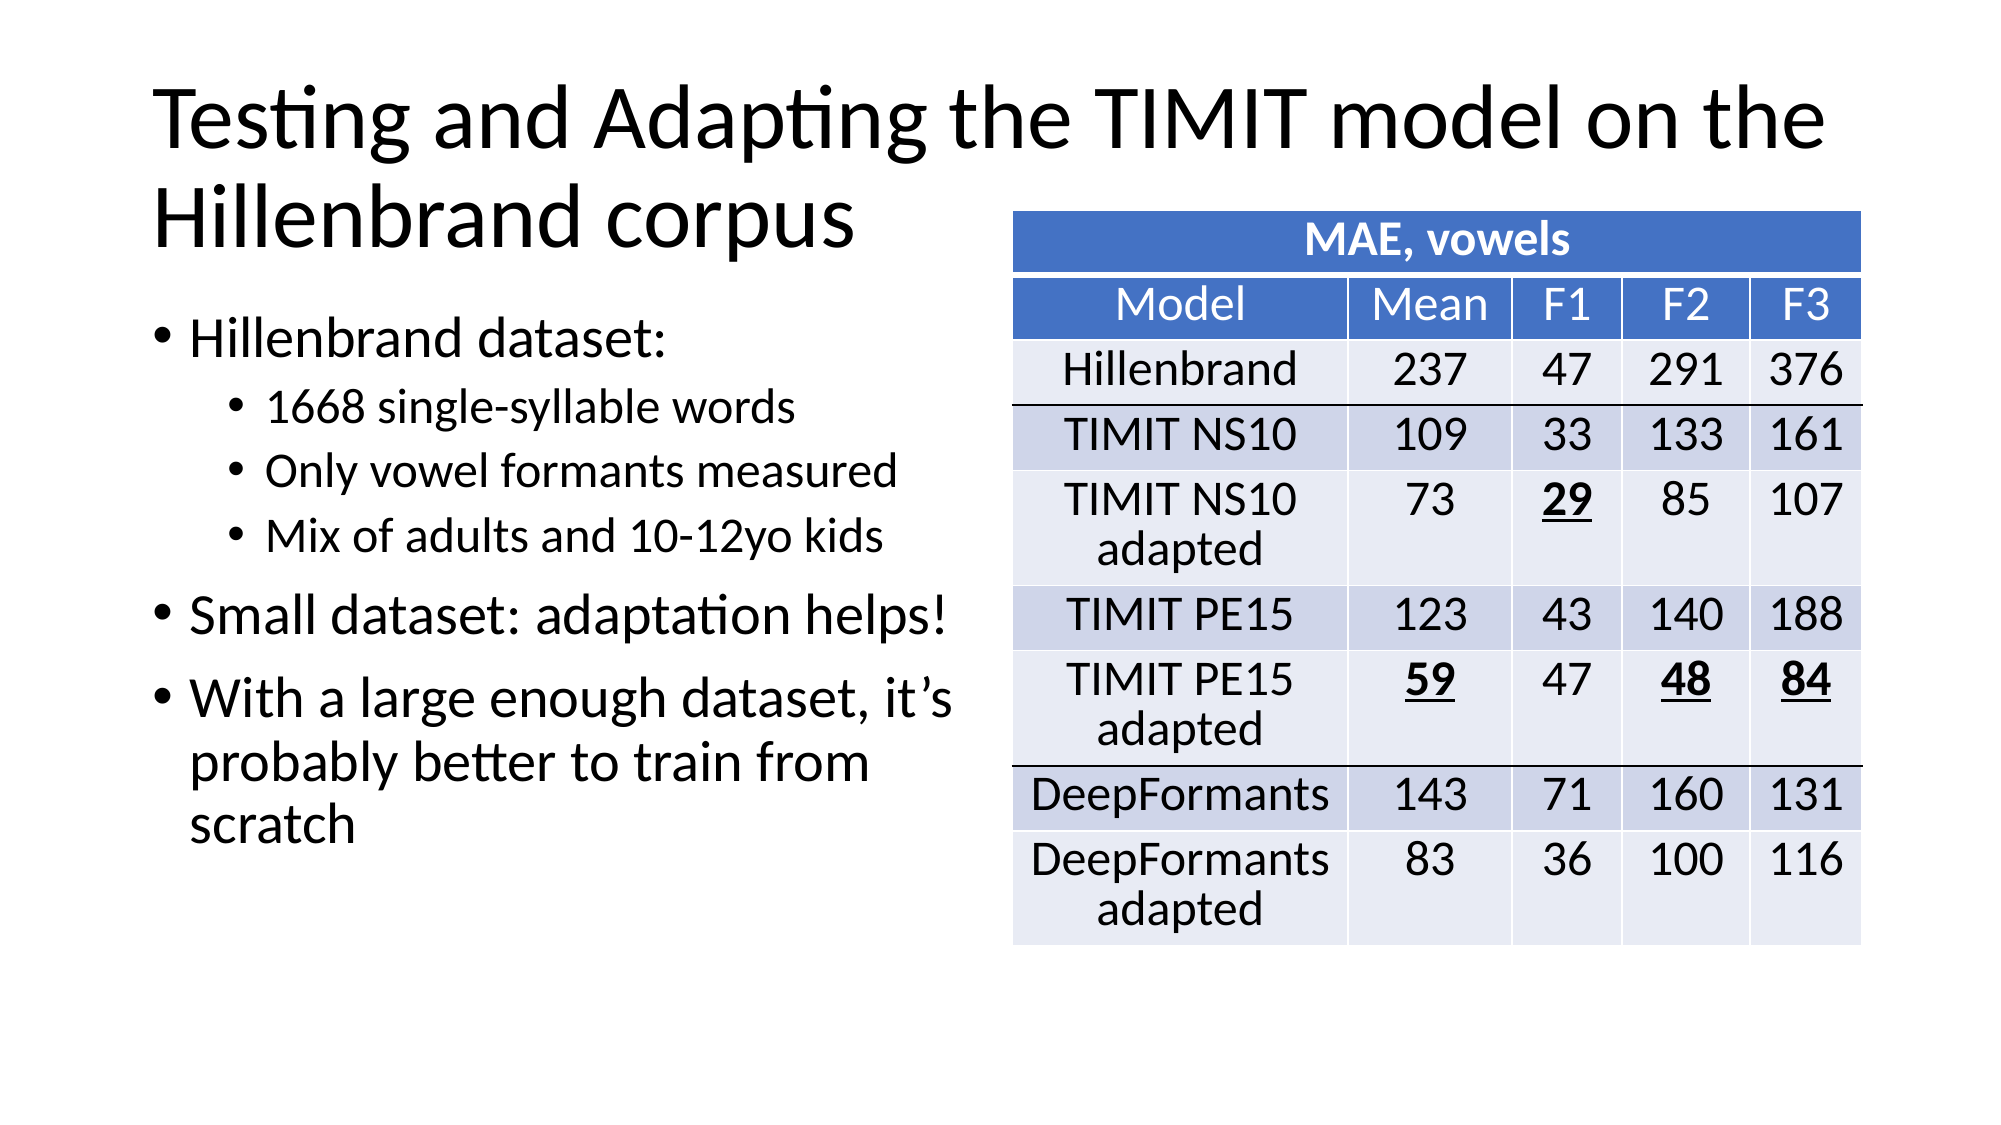

# Testing and Adapting the TIMIT model on the Hillenbrand corpus
| MAE, vowels |  |  |  |  |
| --- | --- | --- | --- | --- |
| Model | Mean | F1 | F2 | F3 |
| Hillenbrand | 237 | 47 | 291 | 376 |
| TIMIT NS10 | 109 | 33 | 133 | 161 |
| TIMIT NS10 adapted | 73 | 29 | 85 | 107 |
| TIMIT PE15 | 123 | 43 | 140 | 188 |
| TIMIT PE15 adapted | 59 | 47 | 48 | 84 |
| DeepFormants | 143 | 71 | 160 | 131 |
| DeepFormants adapted | 83 | 36 | 100 | 116 |
Hillenbrand dataset:
1668 single-syllable words
Only vowel formants measured
Mix of adults and 10-12yo kids
Small dataset: adaptation helps!
With a large enough dataset, it’s probably better to train from scratch